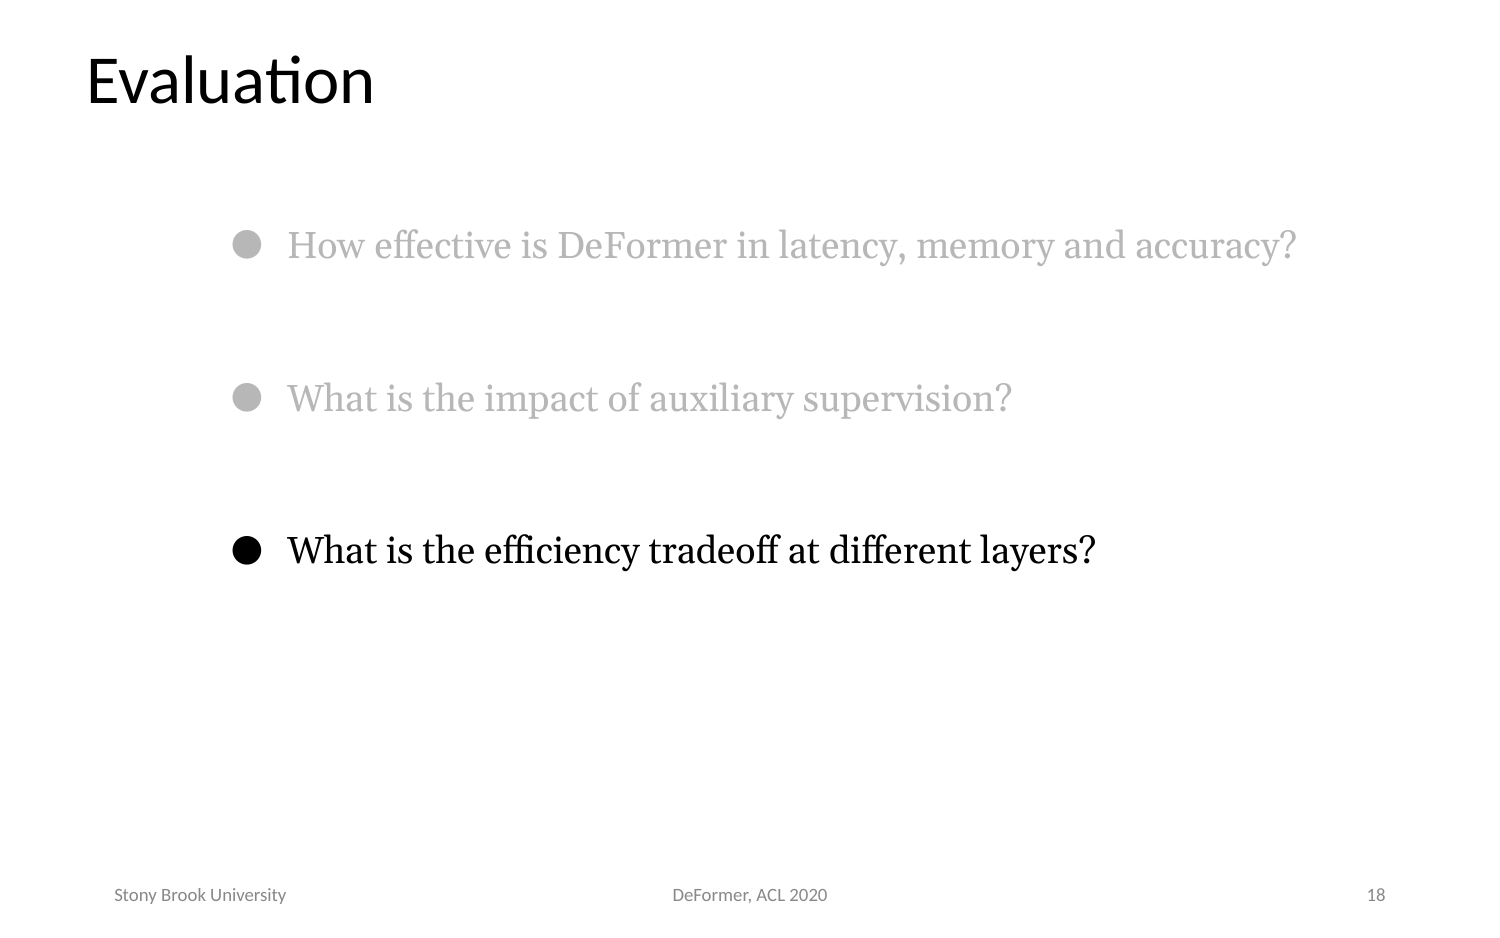

# Evaluation
How effective is DeFormer in latency, memory and accuracy?

What is the impact of auxiliary supervision?
What is the efficiency tradeoff at different layers?
Stony Brook University
DeFormer, ACL 2020
18